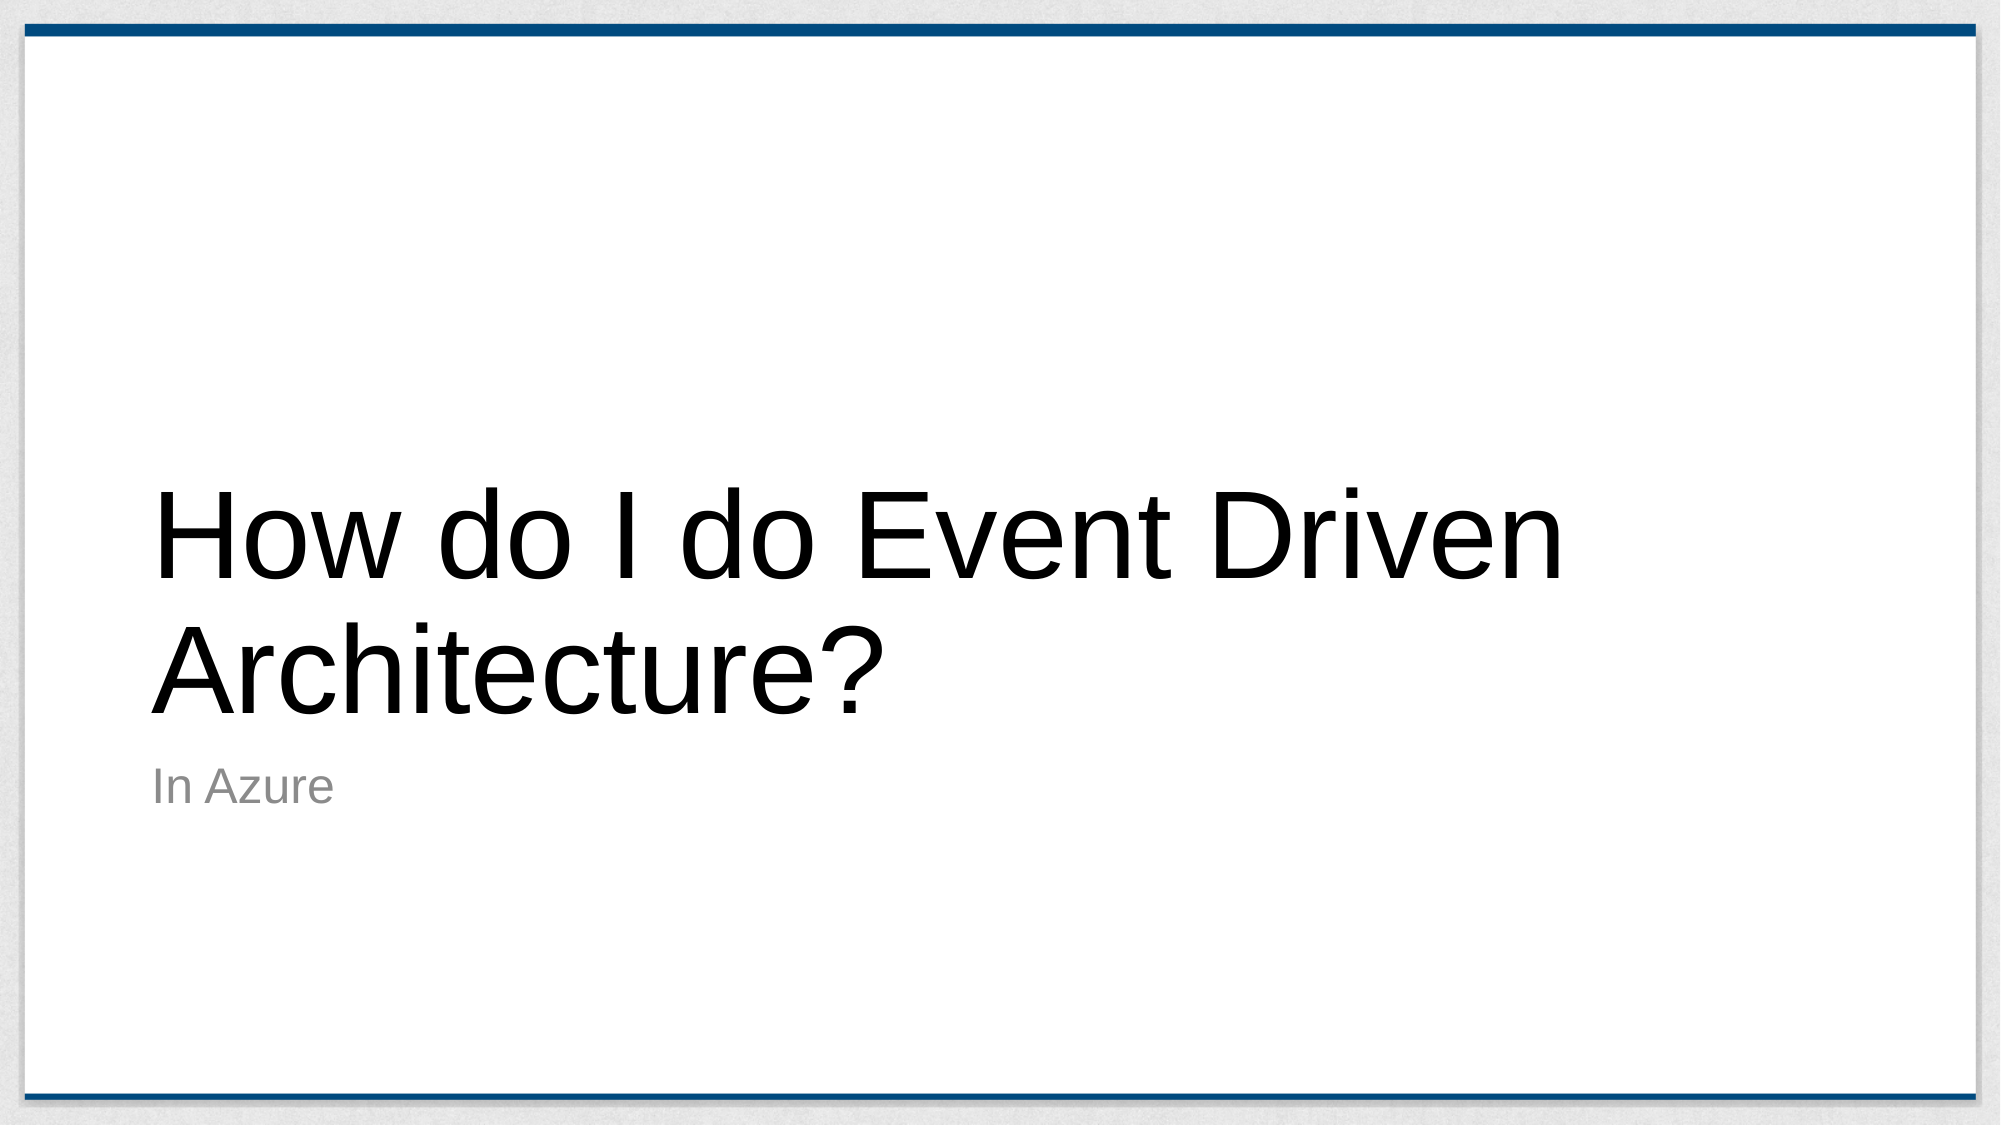

# How do I do Event Driven Architecture?
In Azure